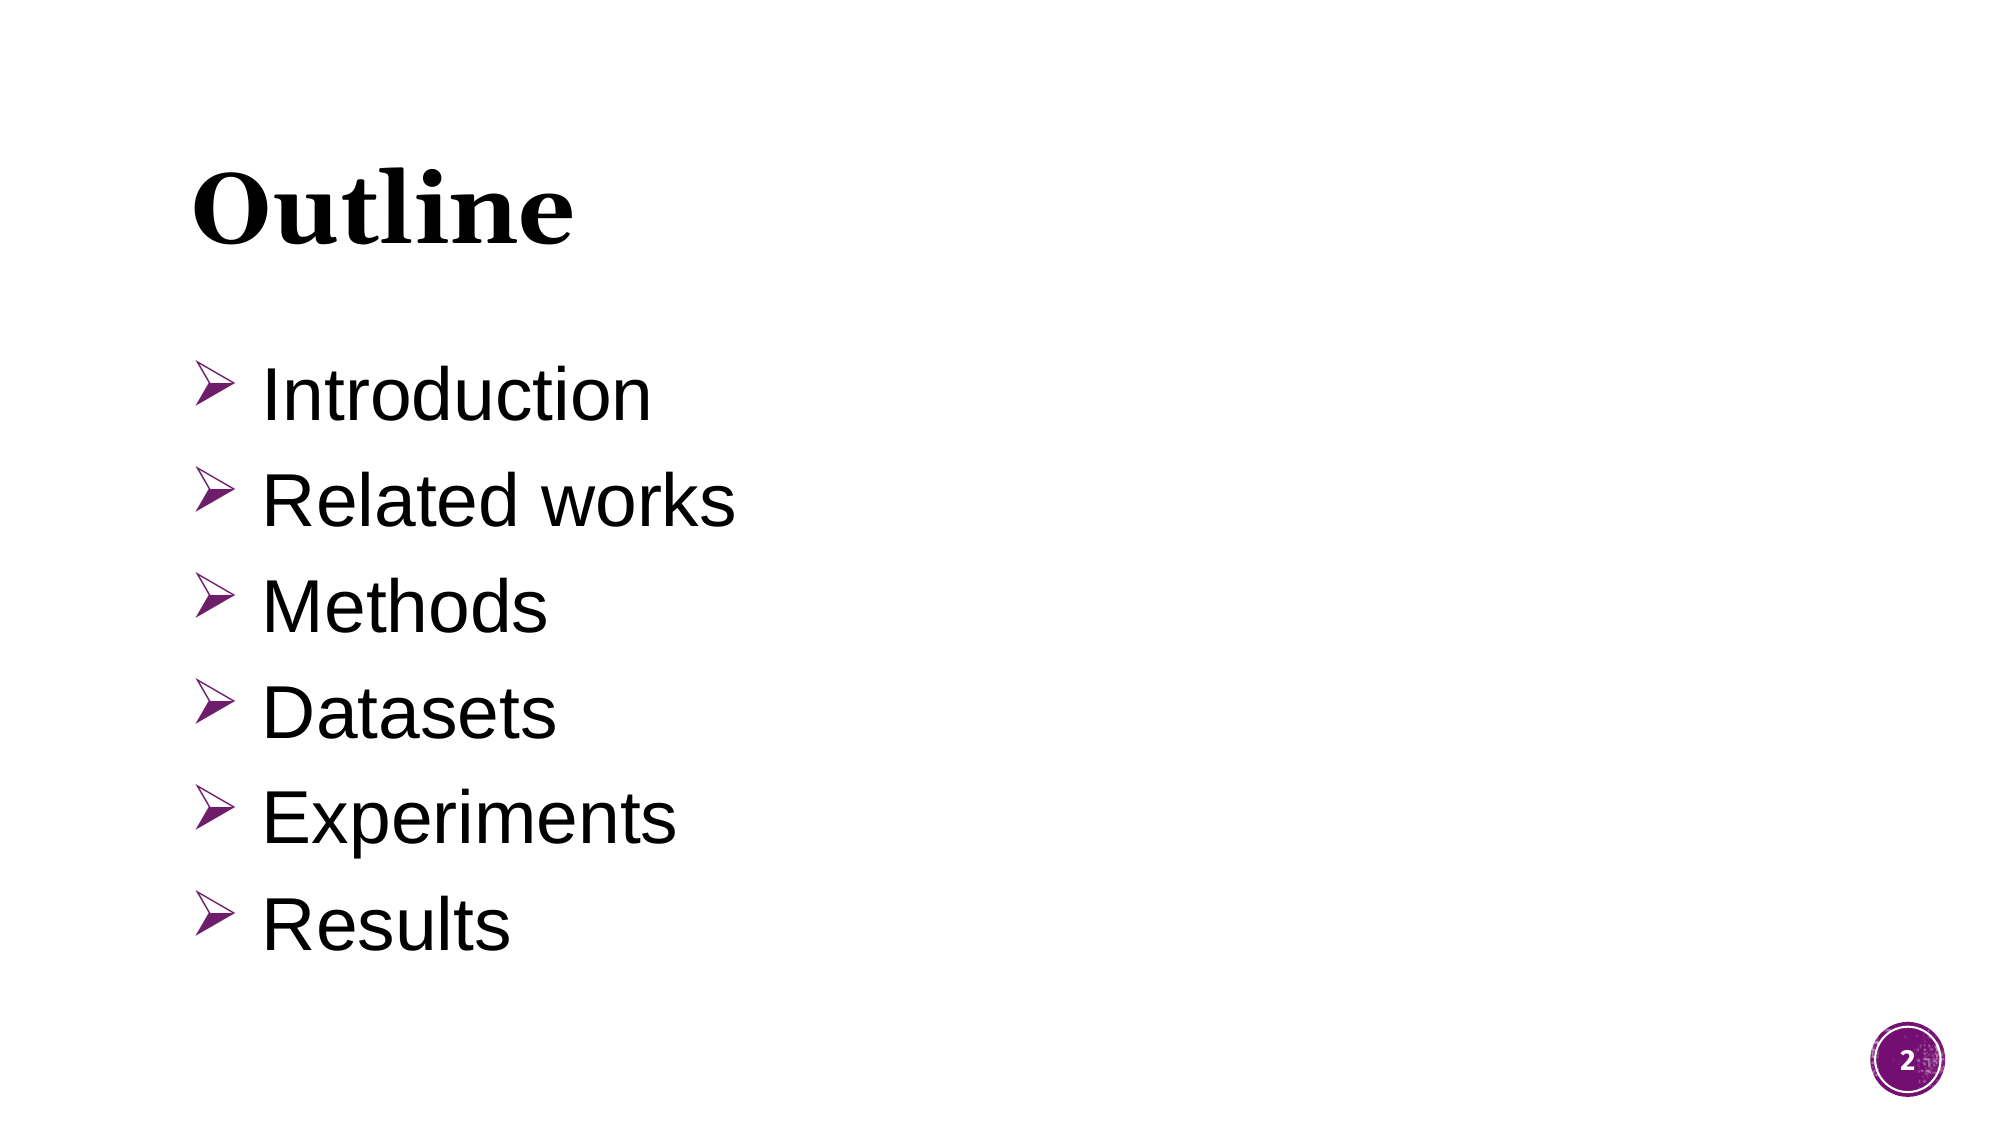

# Outline
 Introduction
 Related works
 Methods
 Datasets
 Experiments
 Results
2